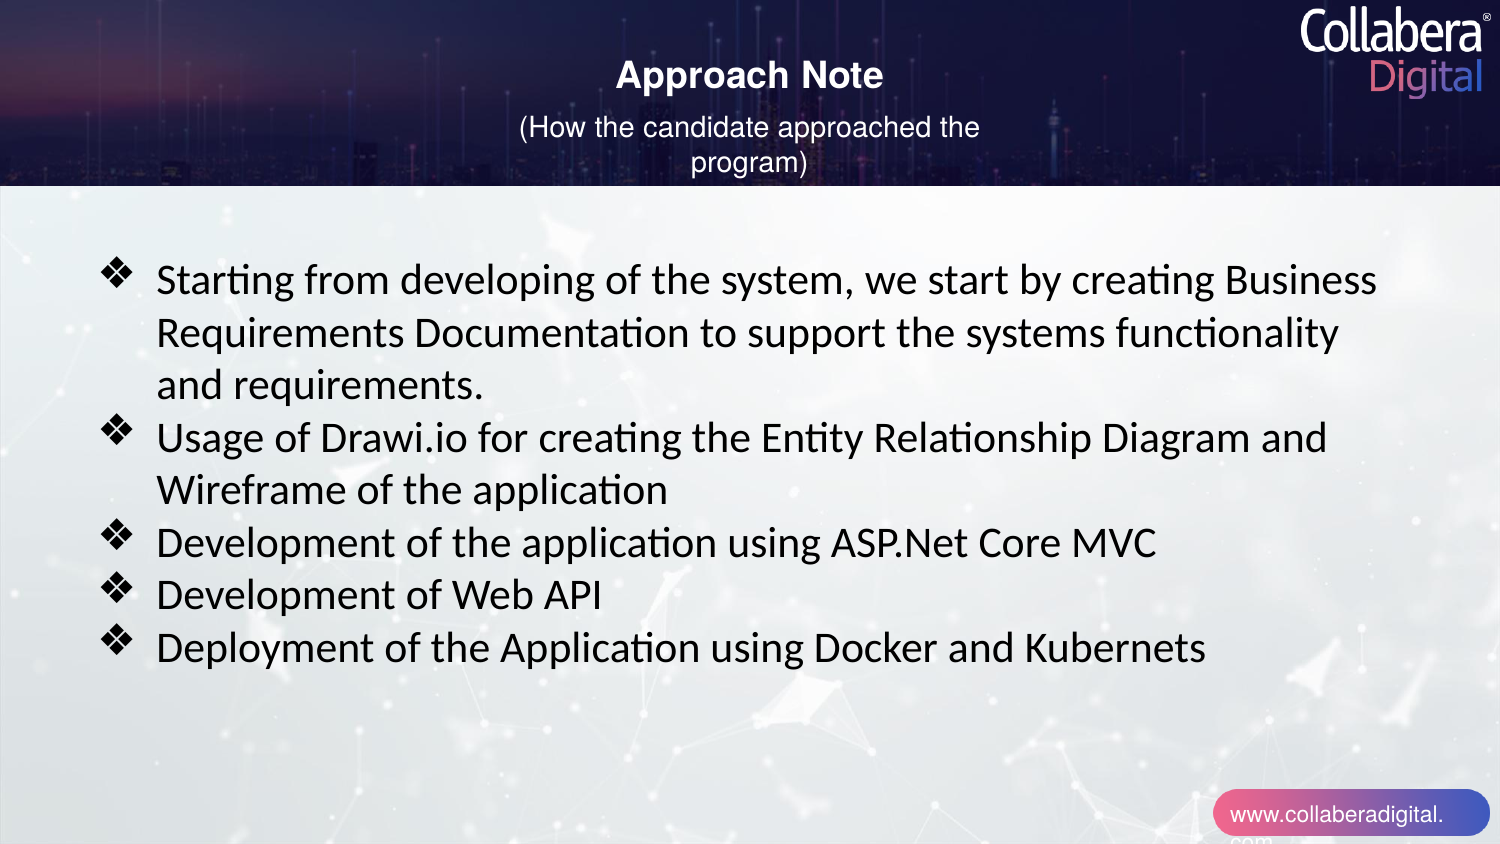

Approach Note
(How the candidate approached the program)
Starting from developing of the system, we start by creating Business Requirements Documentation to support the systems functionality and requirements.
Usage of Drawi.io for creating the Entity Relationship Diagram and Wireframe of the application
Development of the application using ASP.Net Core MVC
Development of Web API
Deployment of the Application using Docker and Kubernets